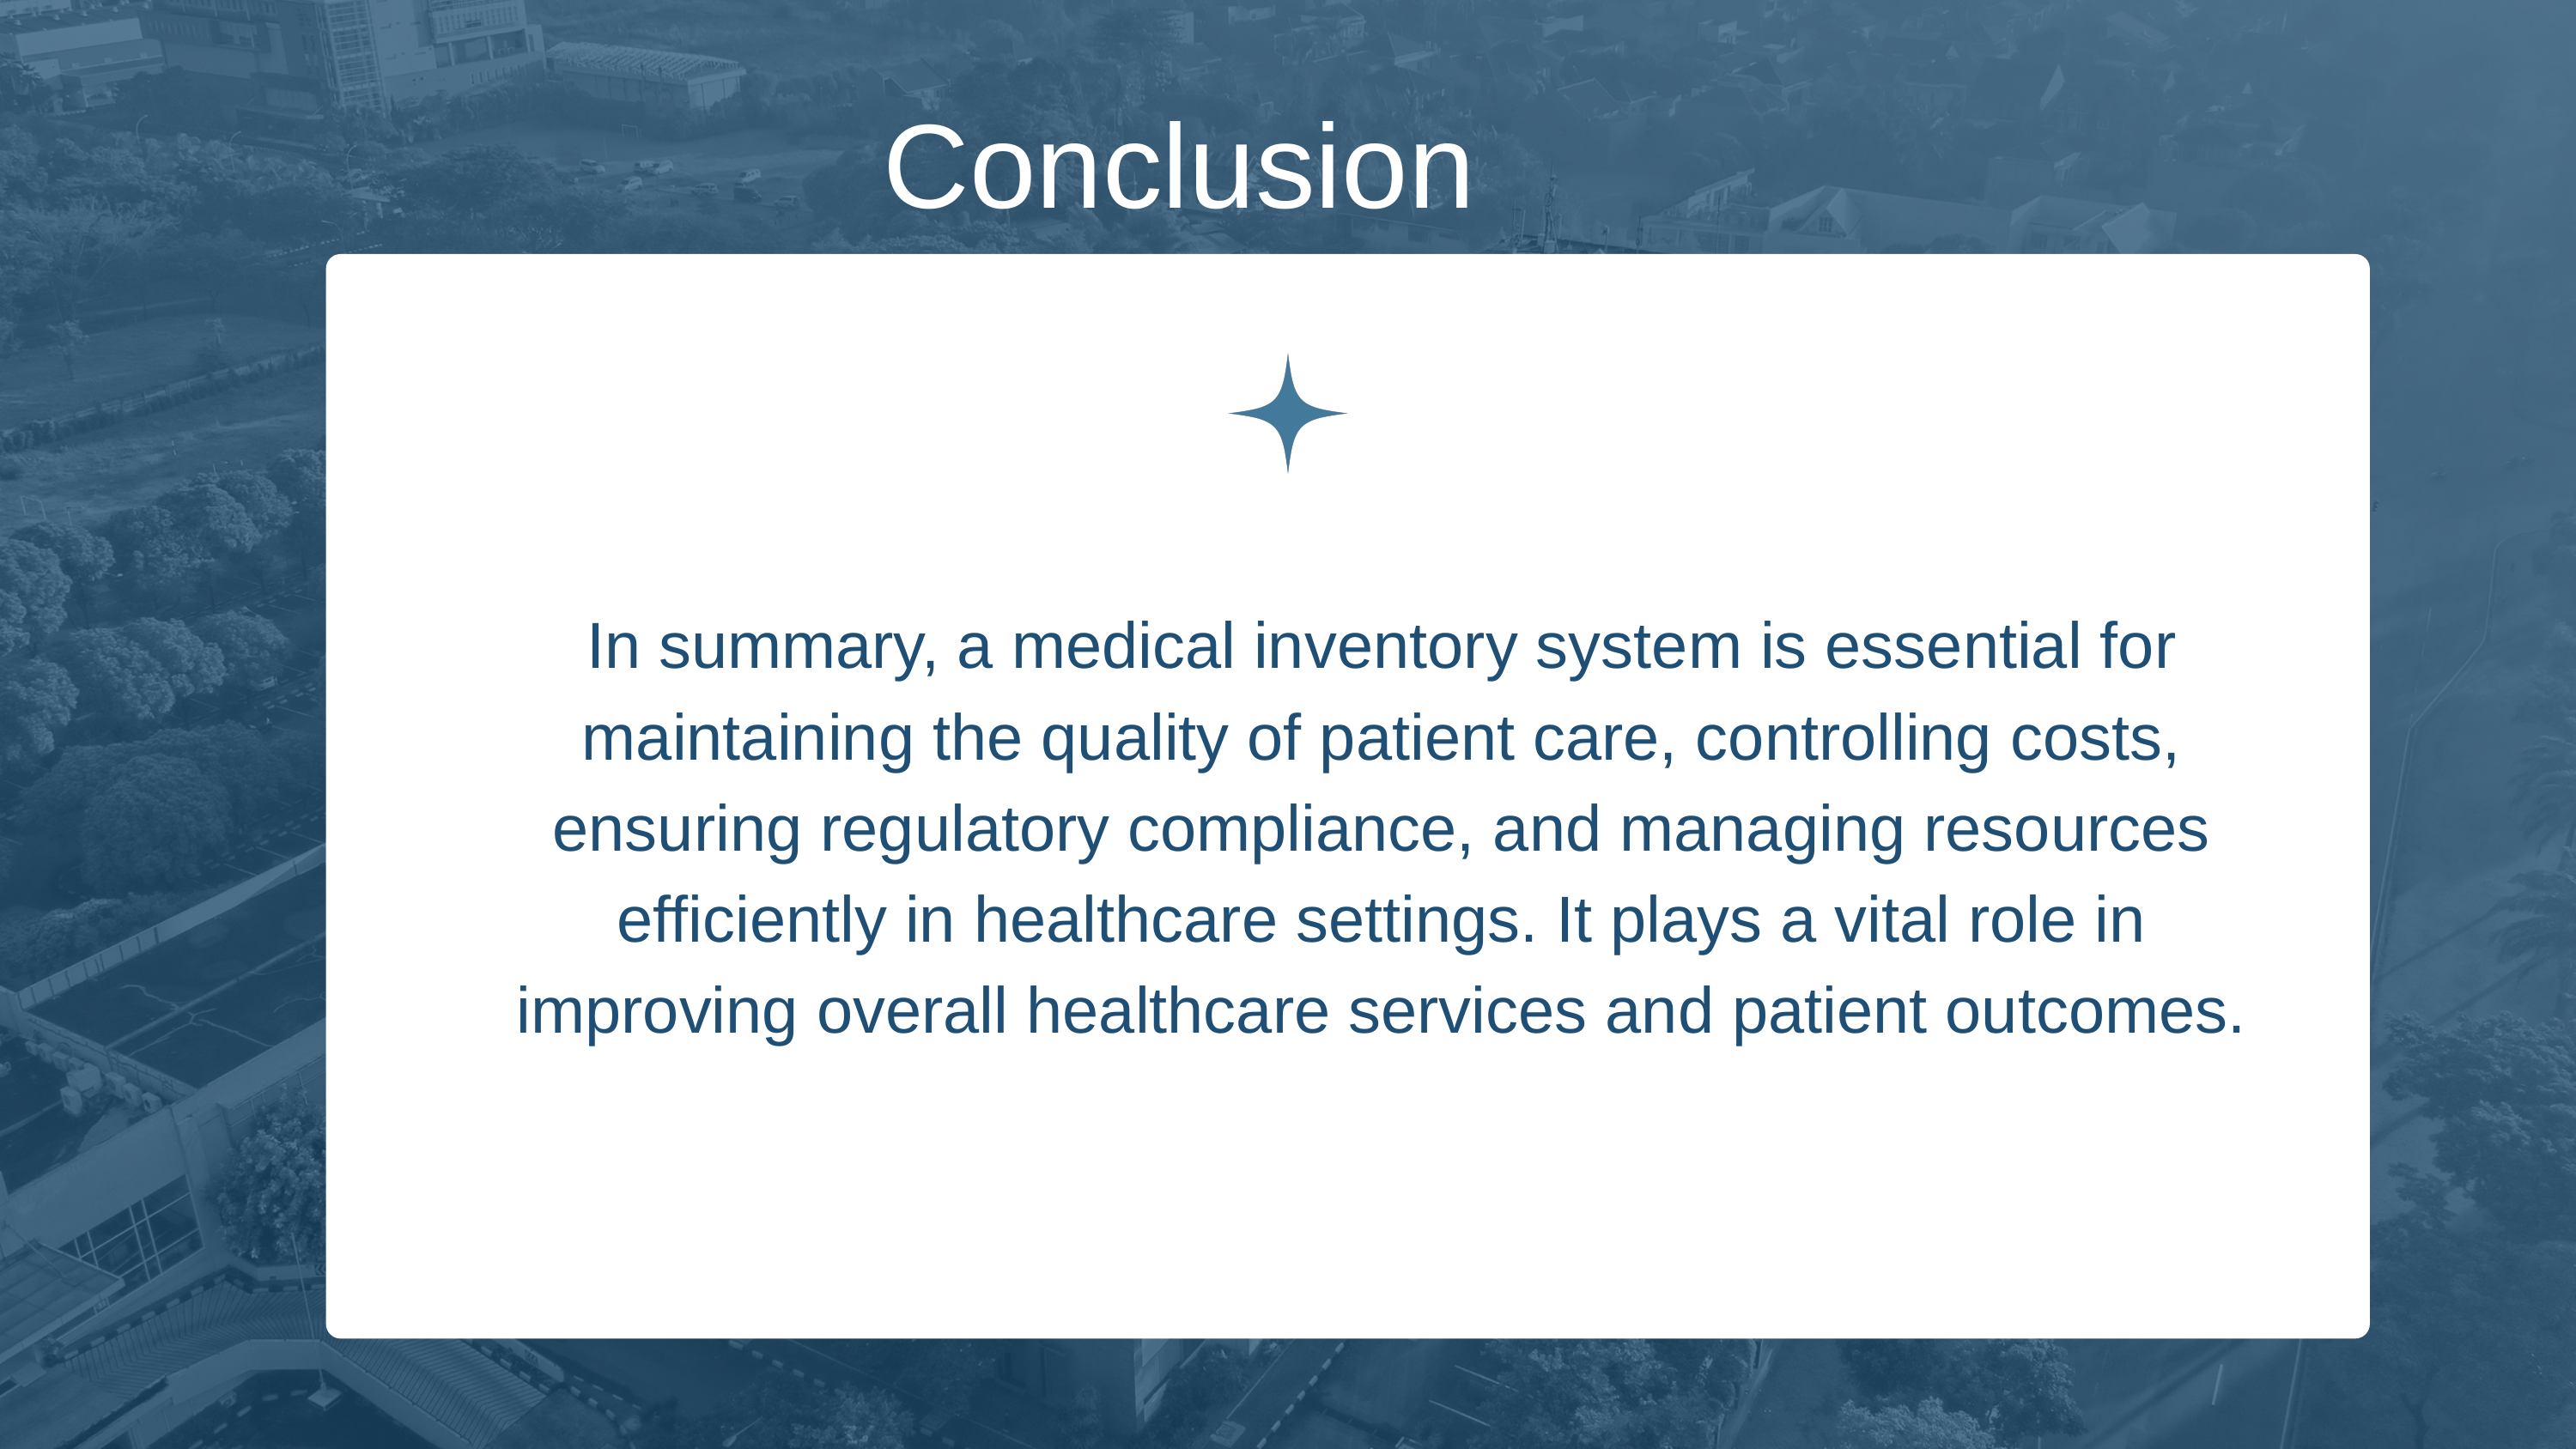

Conclusion

In summary, a medical inventory system is essential for maintaining the quality of patient care, controlling costs, ensuring regulatory compliance, and managing resources efficiently in healthcare settings. It plays a vital role in improving overall healthcare services and patient outcomes.